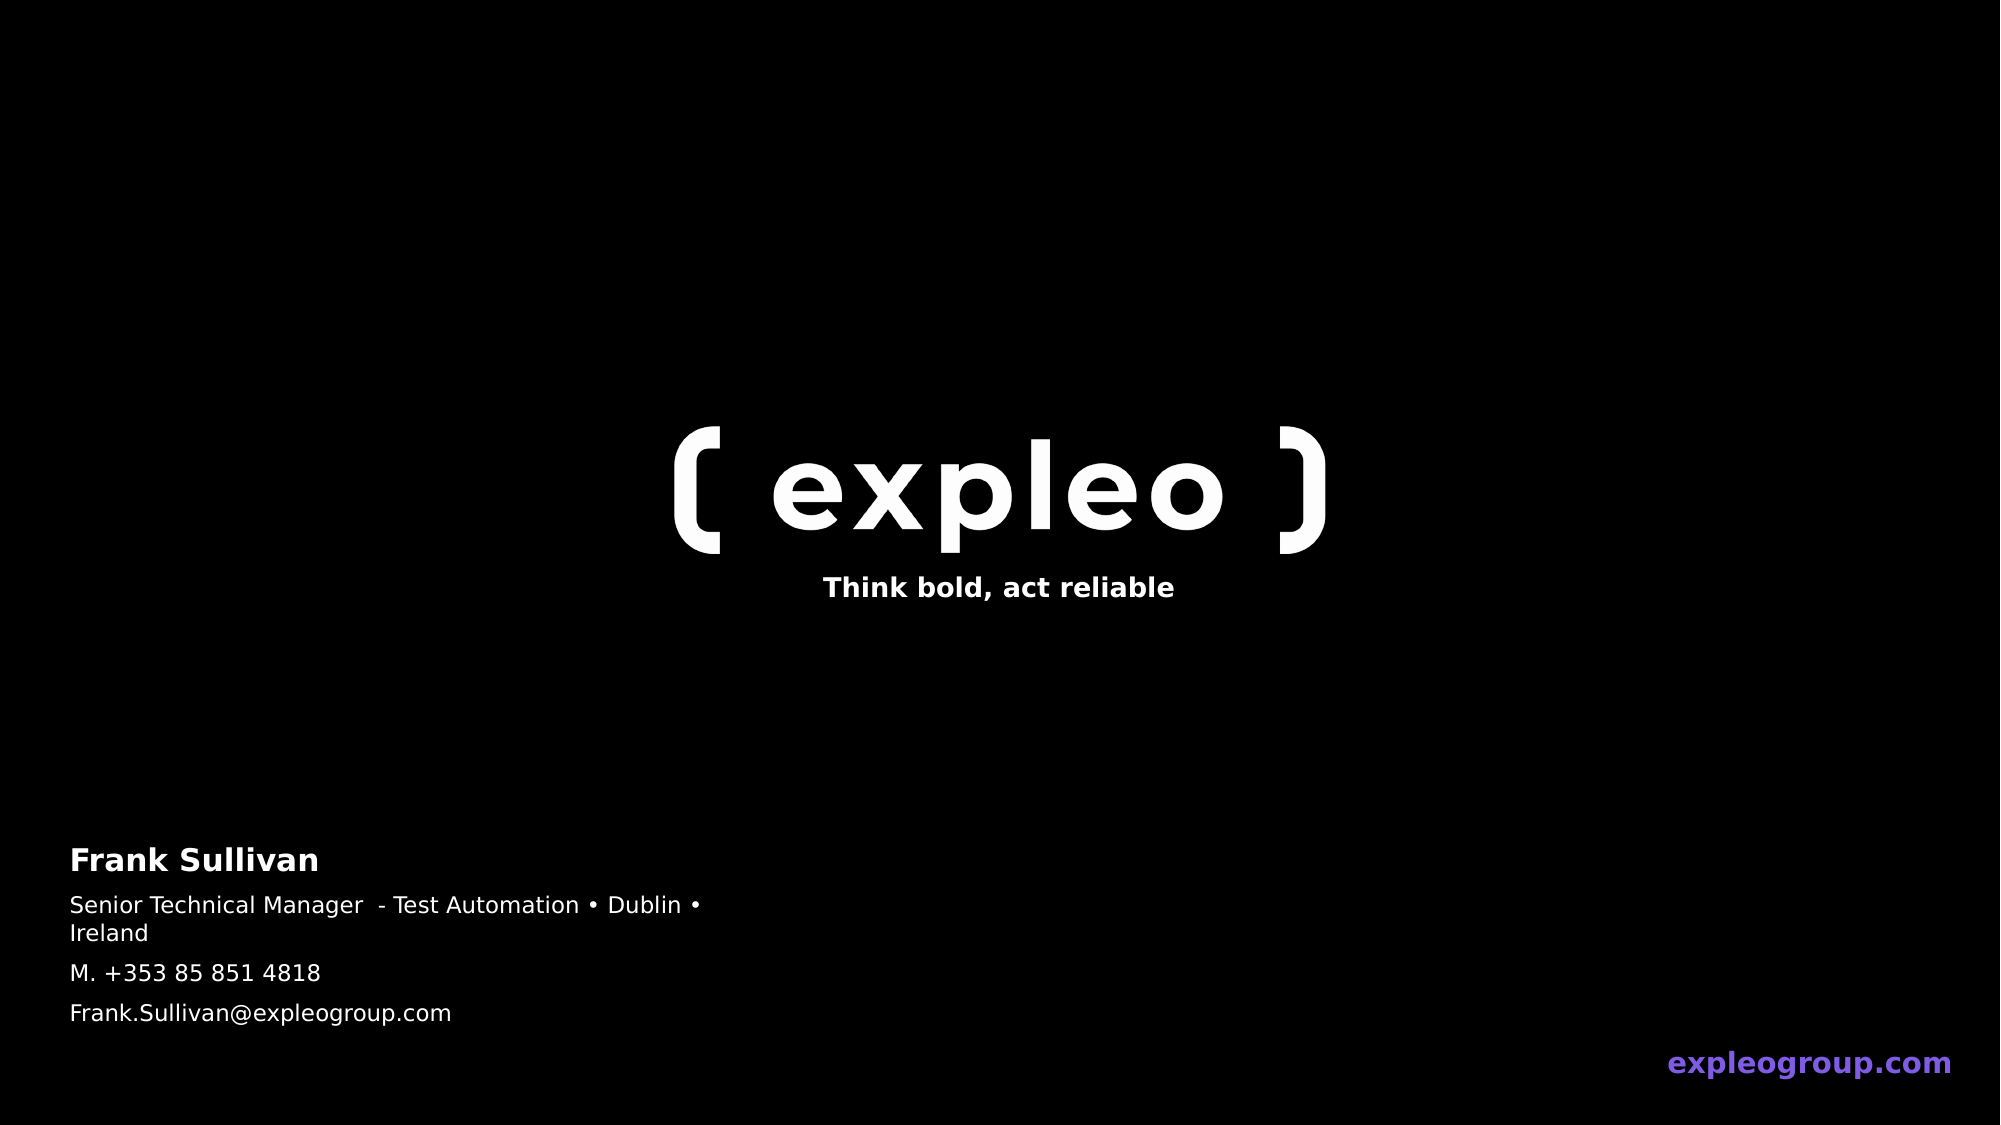

Frank Sullivan
Senior Technical Manager  - Test Automation • Dublin • Ireland
M. +353 85 851 4818
Frank.Sullivan@expleogroup.com